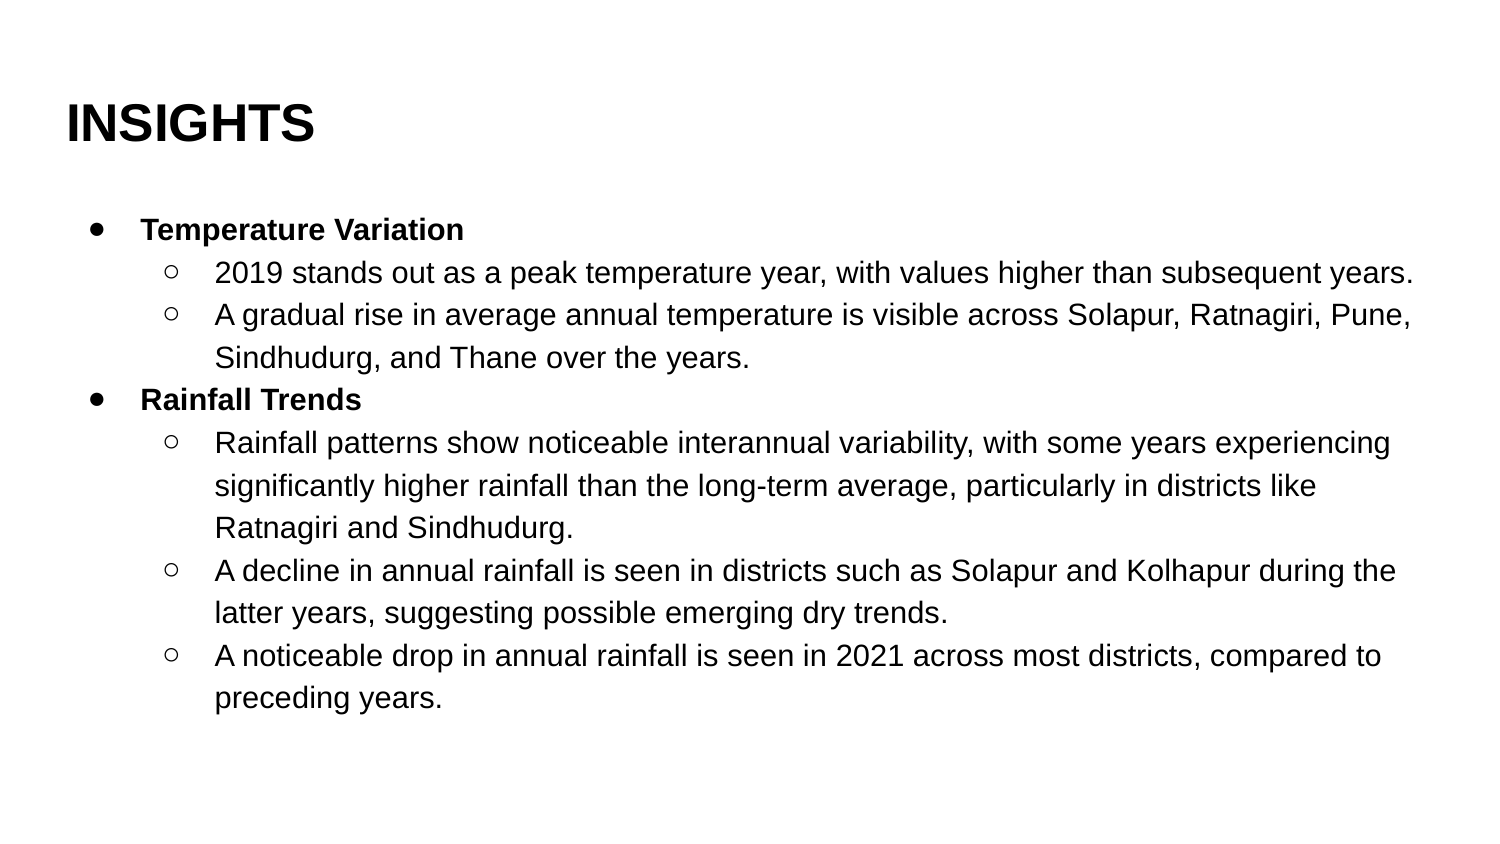

# INSIGHTS
Temperature Variation
2019 stands out as a peak temperature year, with values higher than subsequent years.
A gradual rise in average annual temperature is visible across Solapur, Ratnagiri, Pune, Sindhudurg, and Thane over the years.
Rainfall Trends
Rainfall patterns show noticeable interannual variability, with some years experiencing significantly higher rainfall than the long-term average, particularly in districts like Ratnagiri and Sindhudurg.
A decline in annual rainfall is seen in districts such as Solapur and Kolhapur during the latter years, suggesting possible emerging dry trends.
A noticeable drop in annual rainfall is seen in 2021 across most districts, compared to preceding years.